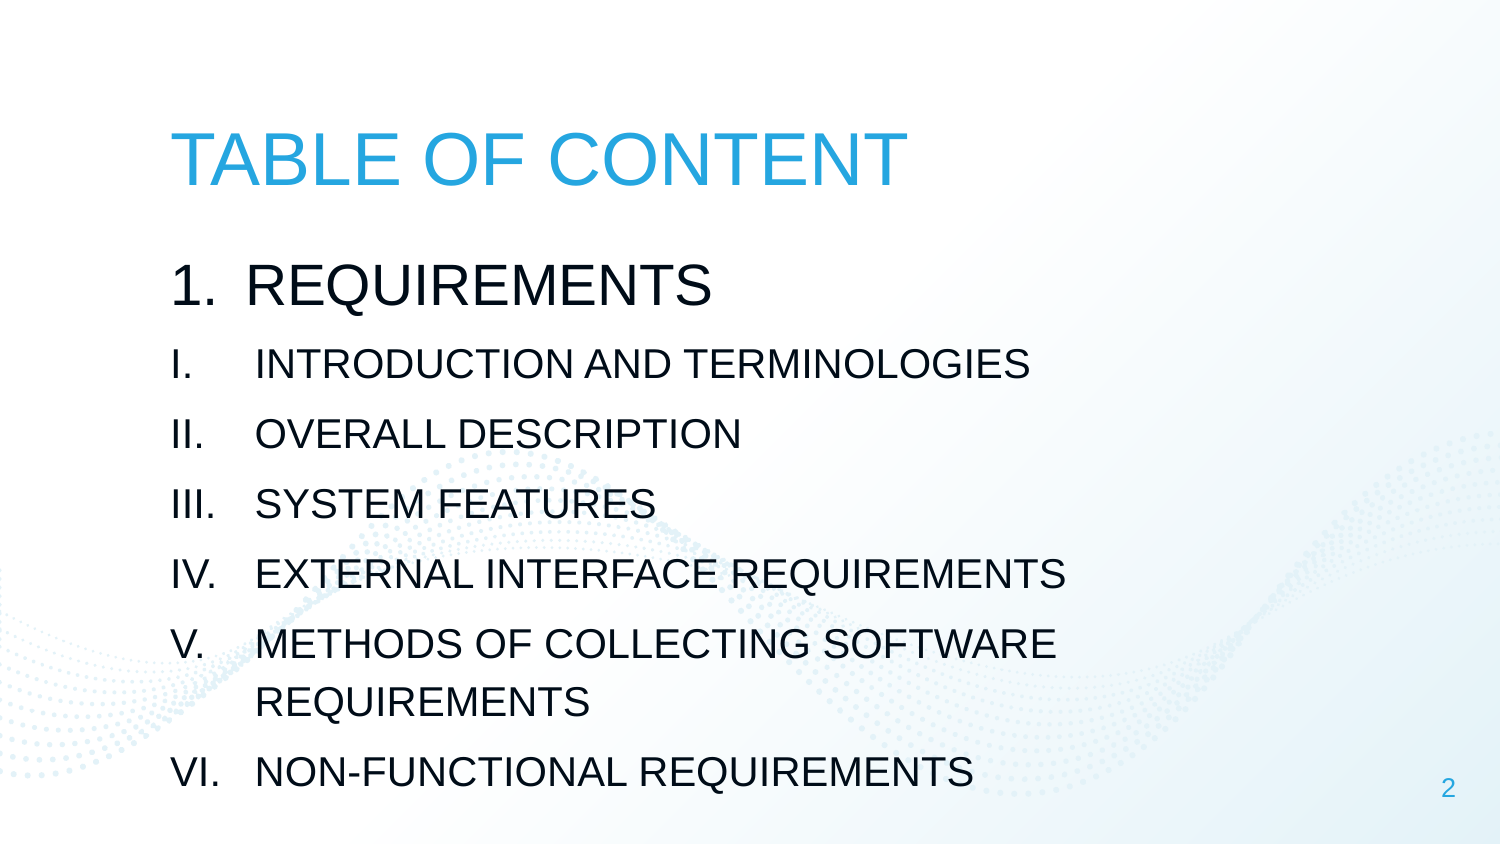

# TABLE OF CONTENT
REQUIREMENTS
INTRODUCTION AND TERMINOLOGIES
OVERALL DESCRIPTION
SYSTEM FEATURES
EXTERNAL INTERFACE REQUIREMENTS
METHODS OF COLLECTING SOFTWARE REQUIREMENTS
NON-FUNCTIONAL REQUIREMENTS

2